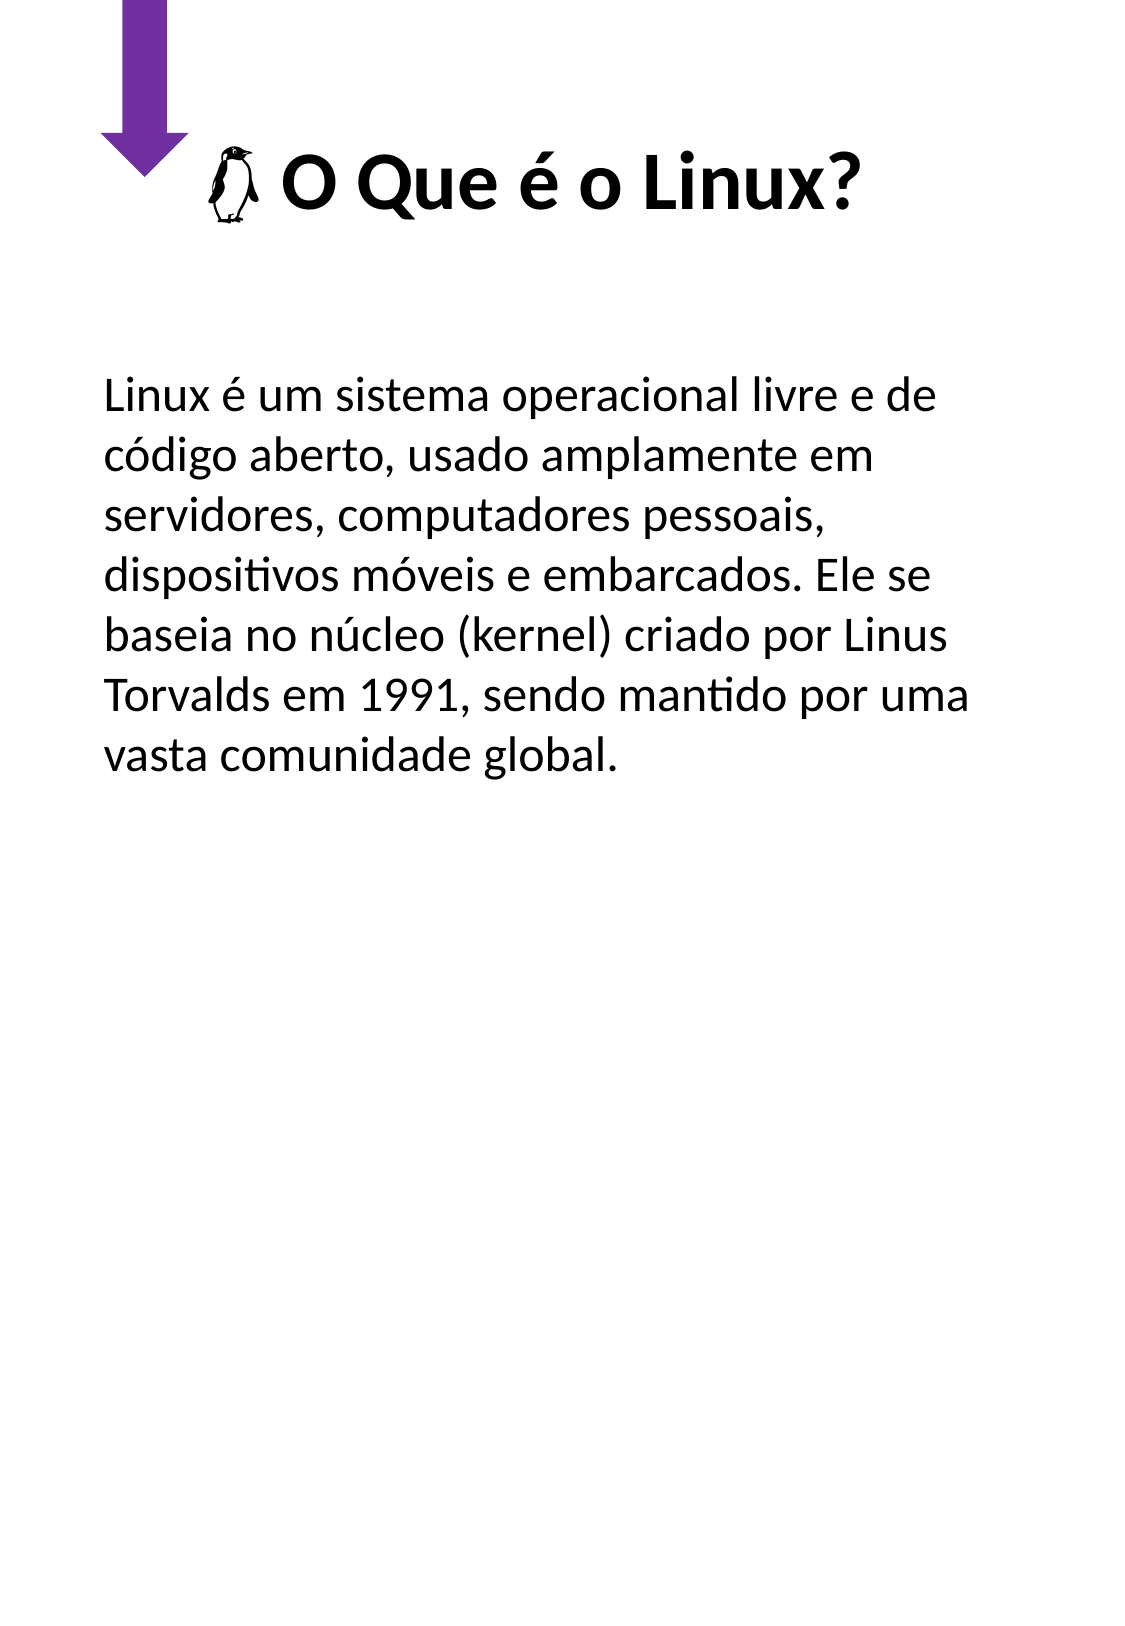

🐧 O Que é o Linux?
Linux é um sistema operacional livre e de código aberto, usado amplamente em servidores, computadores pessoais, dispositivos móveis e embarcados. Ele se baseia no núcleo (kernel) criado por Linus Torvalds em 1991, sendo mantido por uma vasta comunidade global.